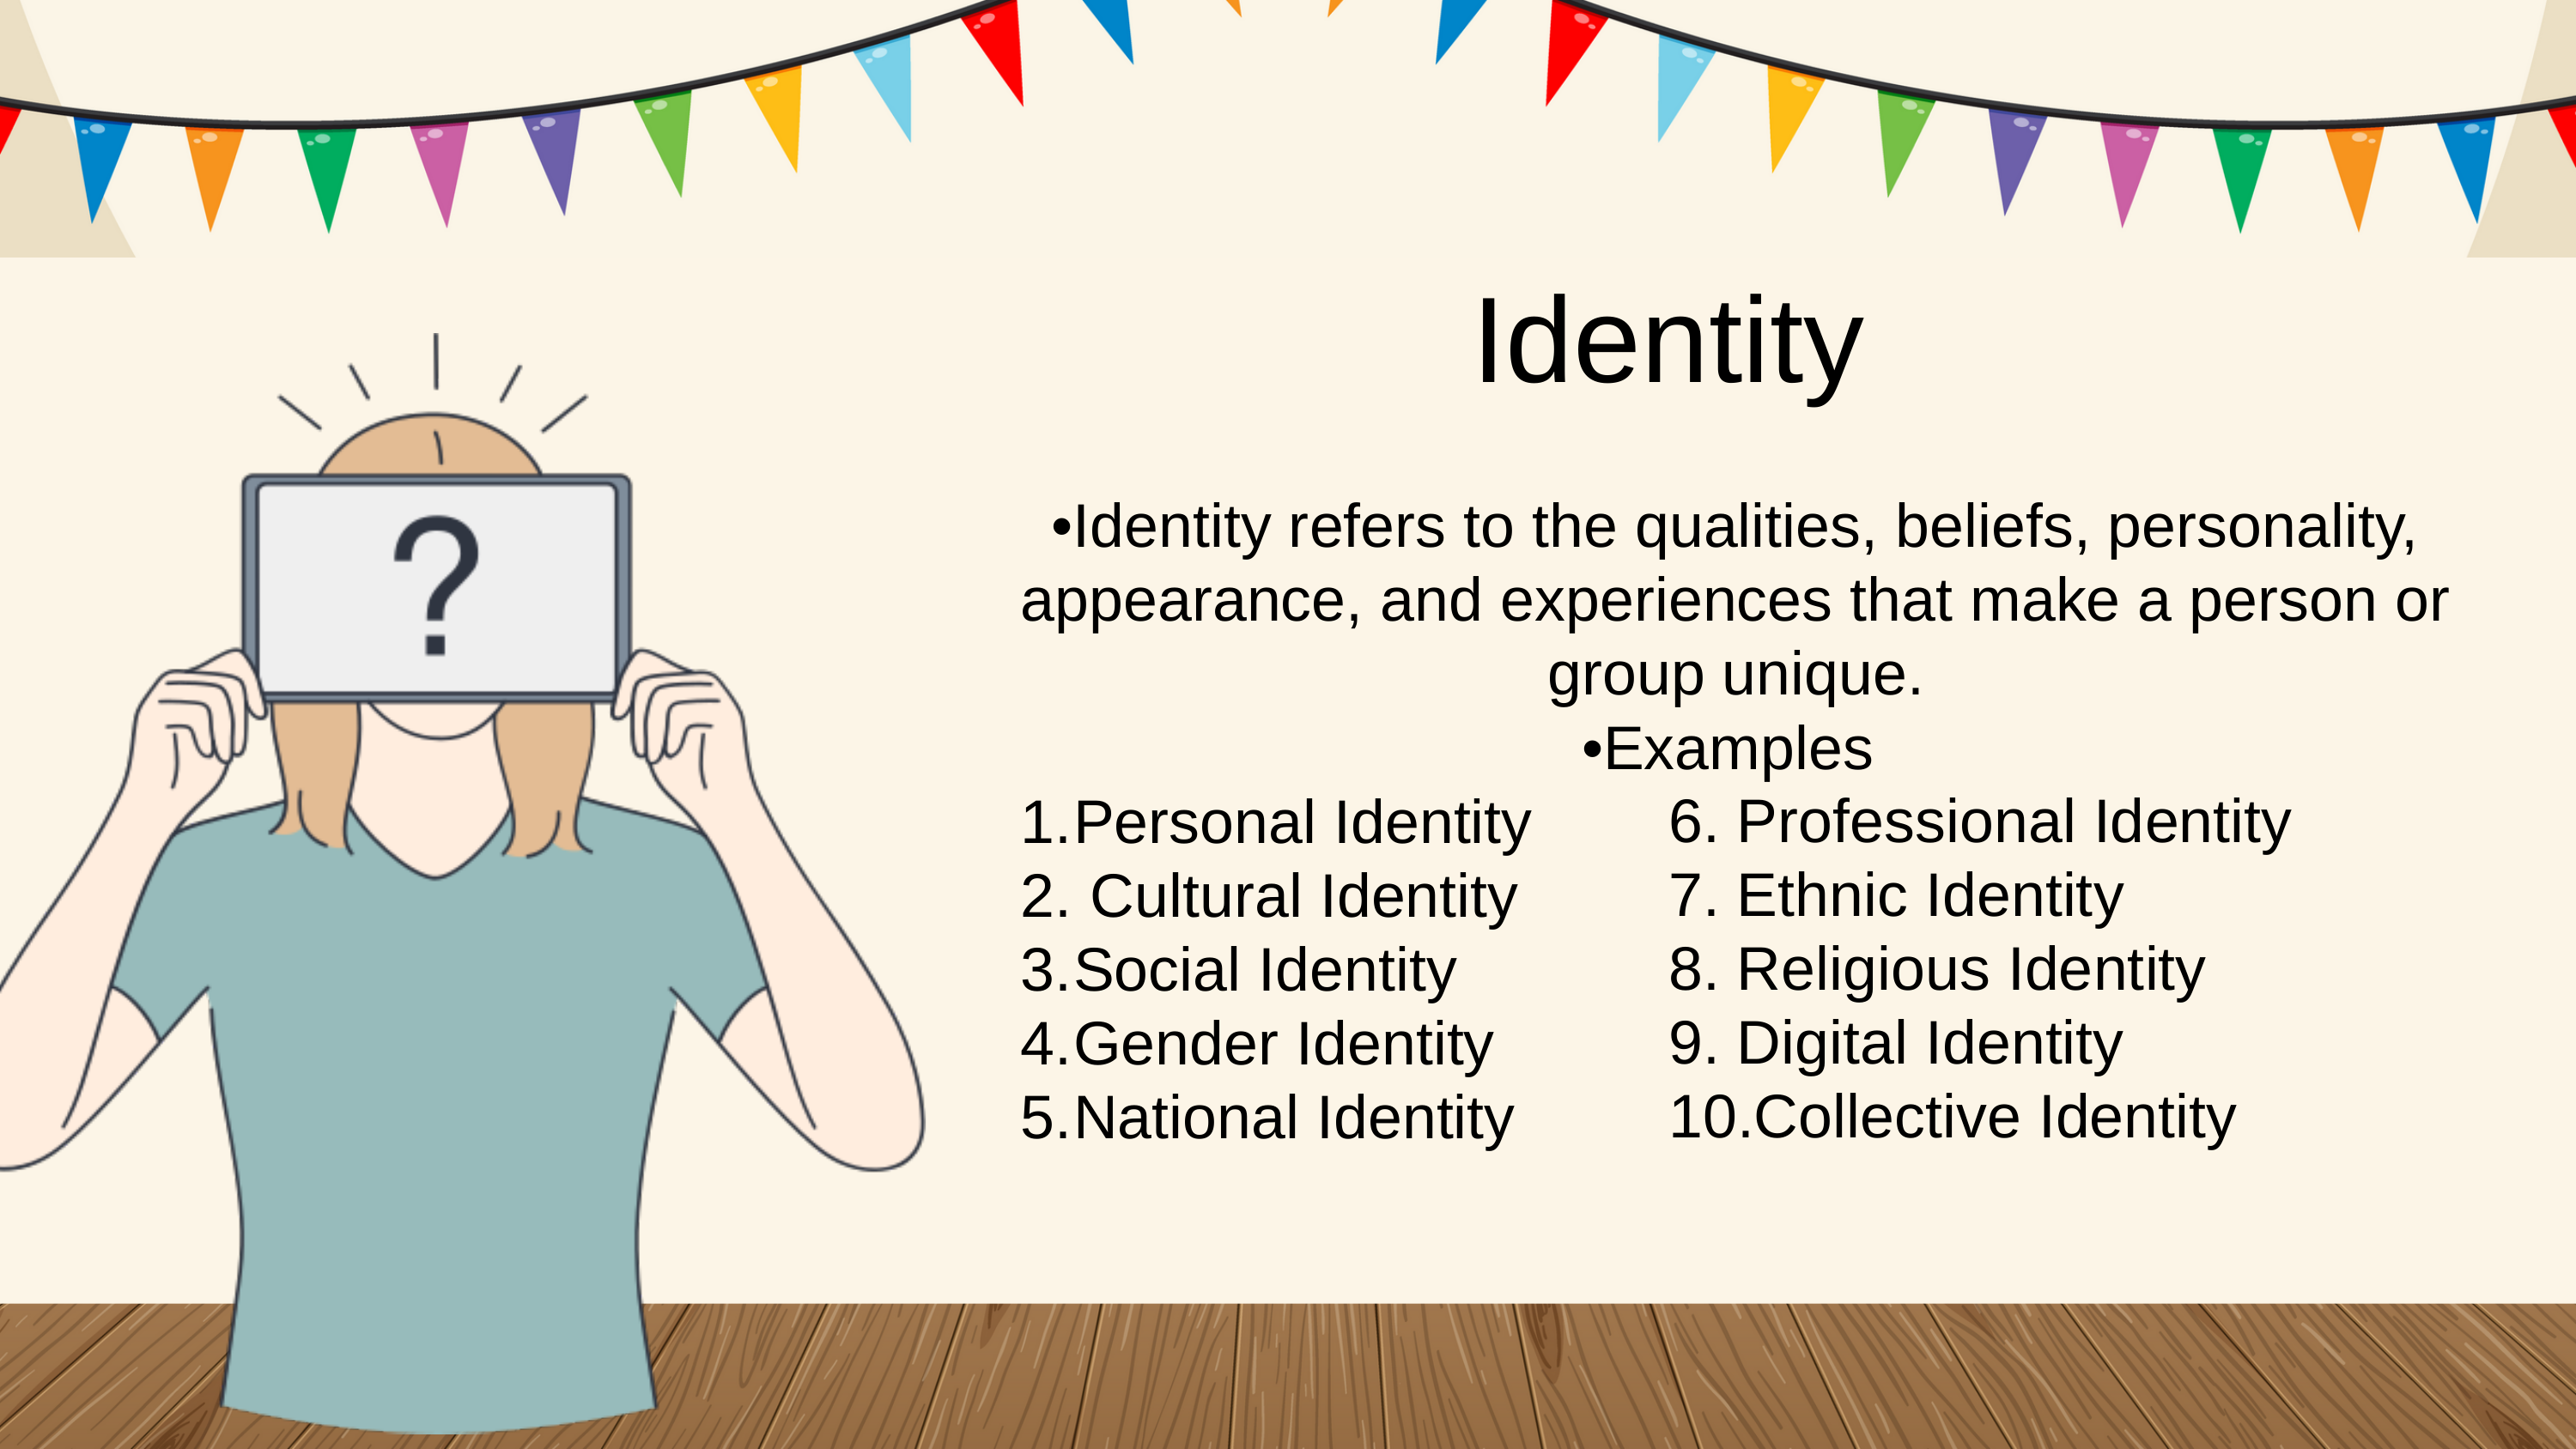

Identity

•Identity refers to the qualities, beliefs, personality, appearance, and experiences that make a person or group unique.
•Examples
Personal Identity
 Cultural Identity
Social Identity
Gender Identity
National Identity
6. Professional Identity
7. Ethnic Identity
8. Religious Identity
9. Digital Identity
10.Collective Identity